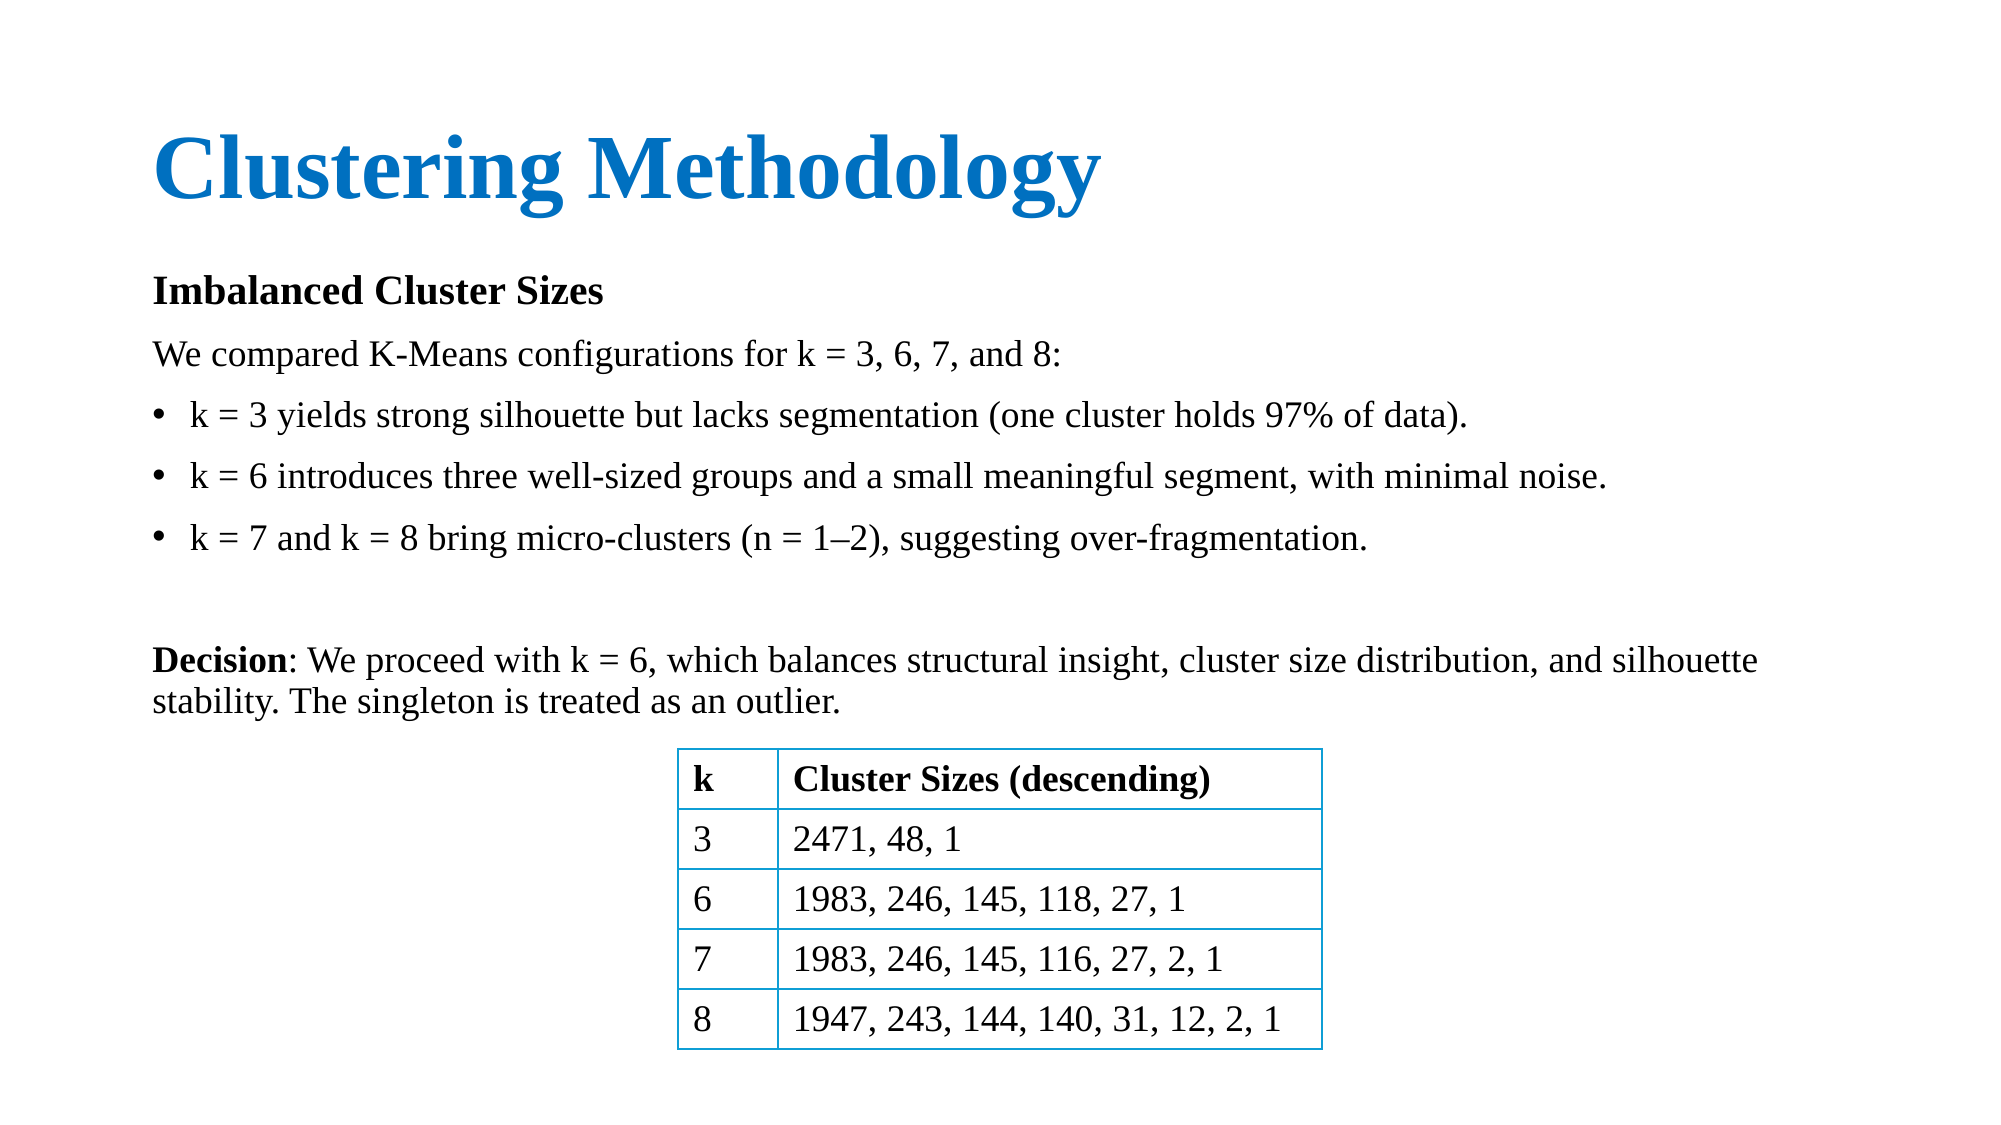

# Clustering Methodology
Imbalanced Cluster Sizes
We compared K-Means configurations for k = 3, 6, 7, and 8:
k = 3 yields strong silhouette but lacks segmentation (one cluster holds 97% of data).
k = 6 introduces three well-sized groups and a small meaningful segment, with minimal noise.
k = 7 and k = 8 bring micro-clusters (n = 1–2), suggesting over-fragmentation.

Decision: We proceed with k = 6, which balances structural insight, cluster size distribution, and silhouette stability. The singleton is treated as an outlier.
| k | Cluster Sizes (descending) |
| --- | --- |
| 3 | 2471, 48, 1 |
| 6 | 1983, 246, 145, 118, 27, 1 |
| 7 | 1983, 246, 145, 116, 27, 2, 1 |
| 8 | 1947, 243, 144, 140, 31, 12, 2, 1 |